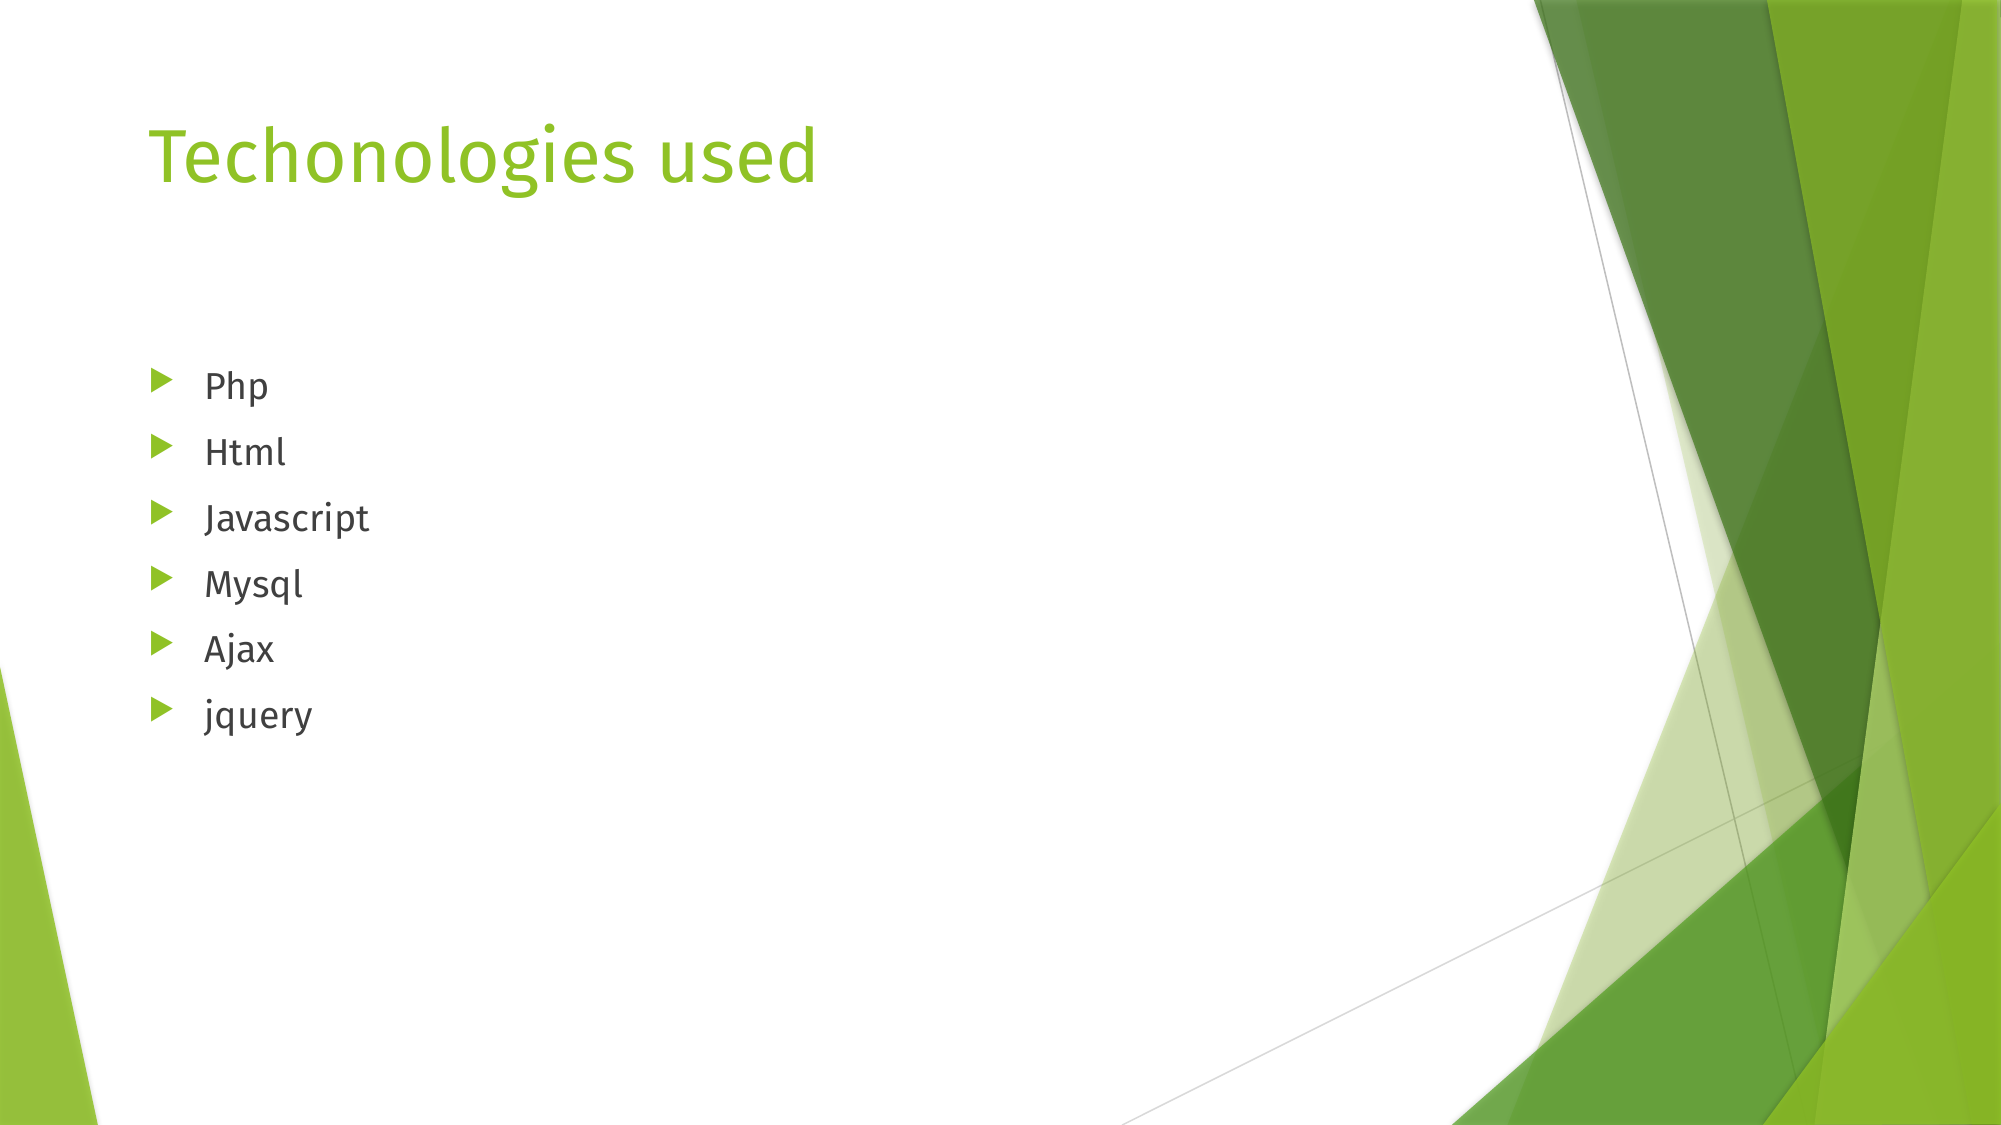

# Techonologies used
Php
Html
Javascript
Mysql
Ajax
jquery